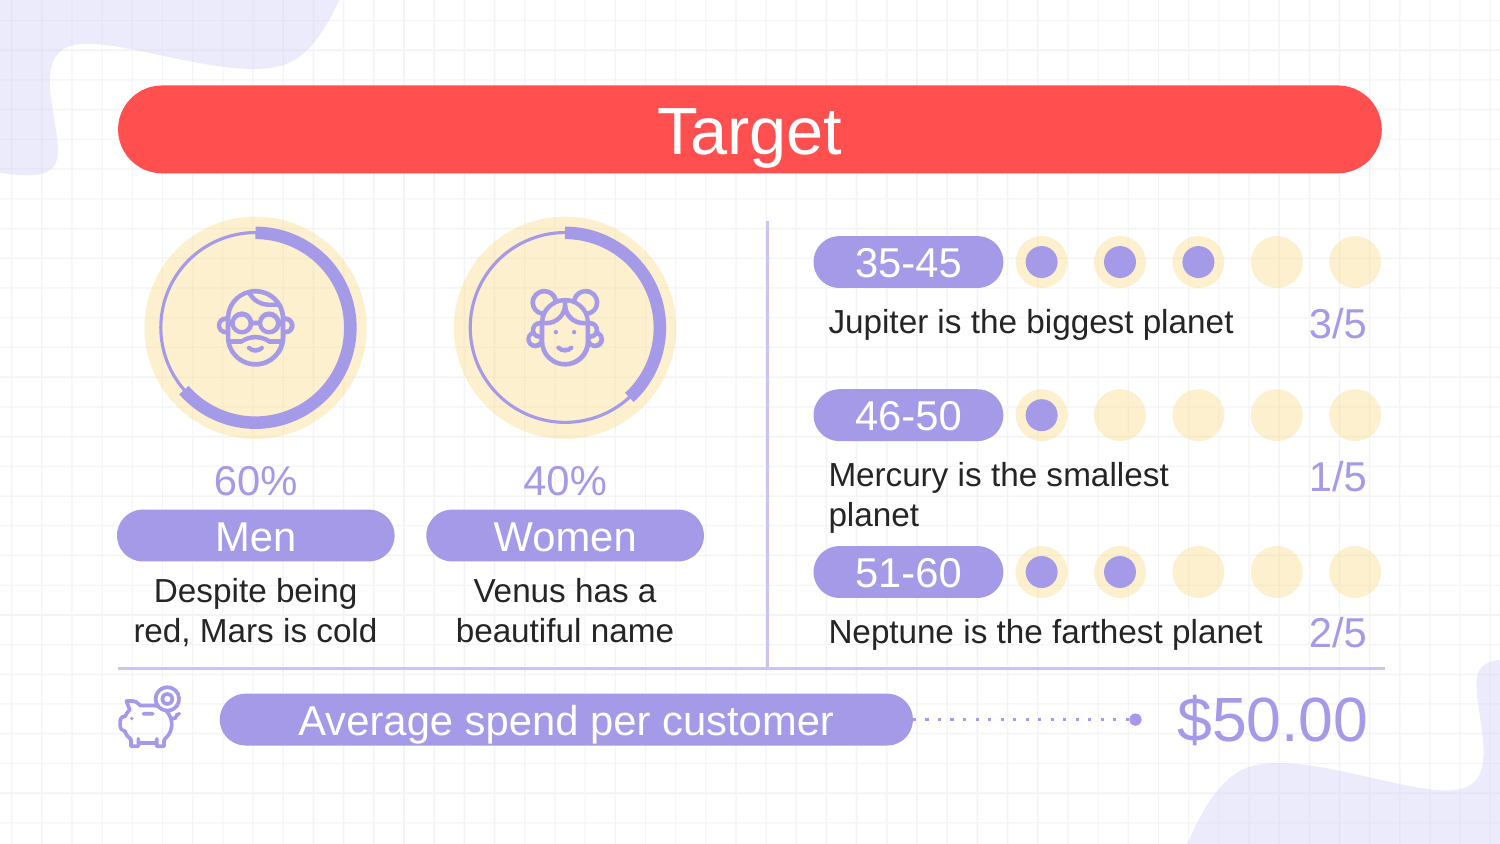

# Target

35-45

3/5
Jupiter is the biggest planet

46-50

1/5
Mercury is the smallest planet
60%
40%
Men
Women

51-60

Despite being red, Mars is cold
Venus has a beautiful name

2/5
Neptune is the farthest planet
$50.00
Average spend per customer